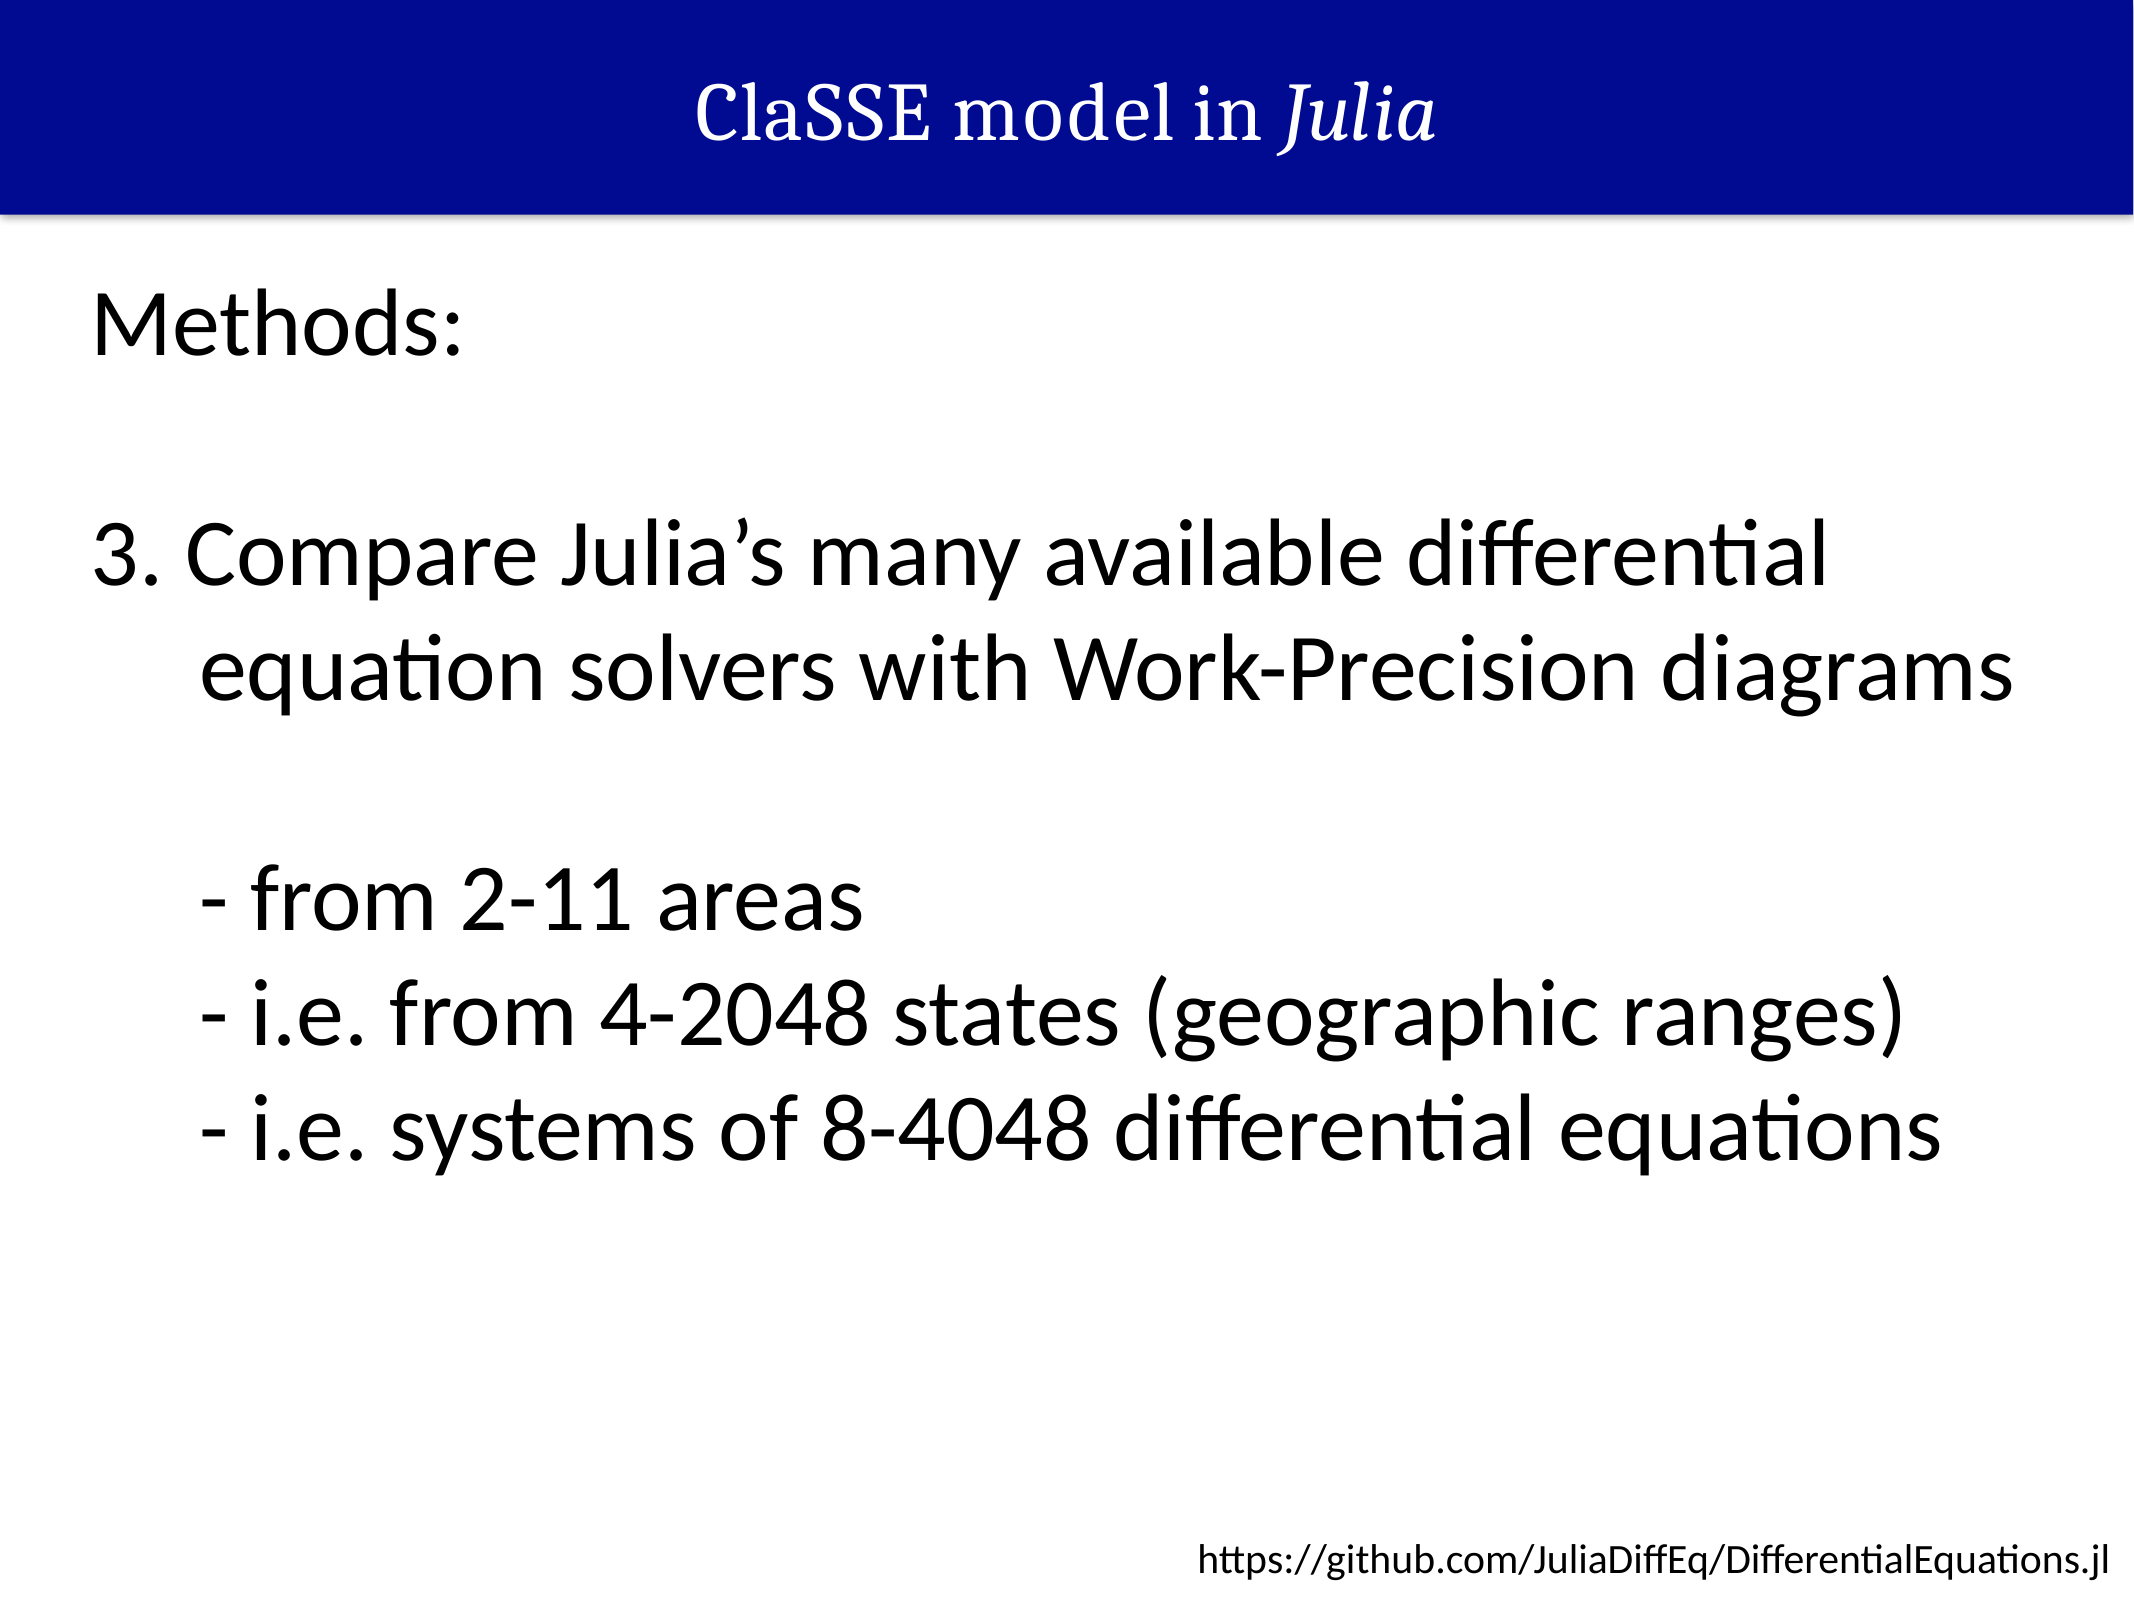

ClaSSE model in Julia
Methods:

3. Compare Julia’s many available differential
     equation solvers with Work-Precision diagrams
     - from 2-11 areas
     - i.e. from 4-2048 states (geographic ranges)
     - i.e. systems of 8-4048 differential equations

https://github.com/JuliaDiffEq/DifferentialEquations.jl